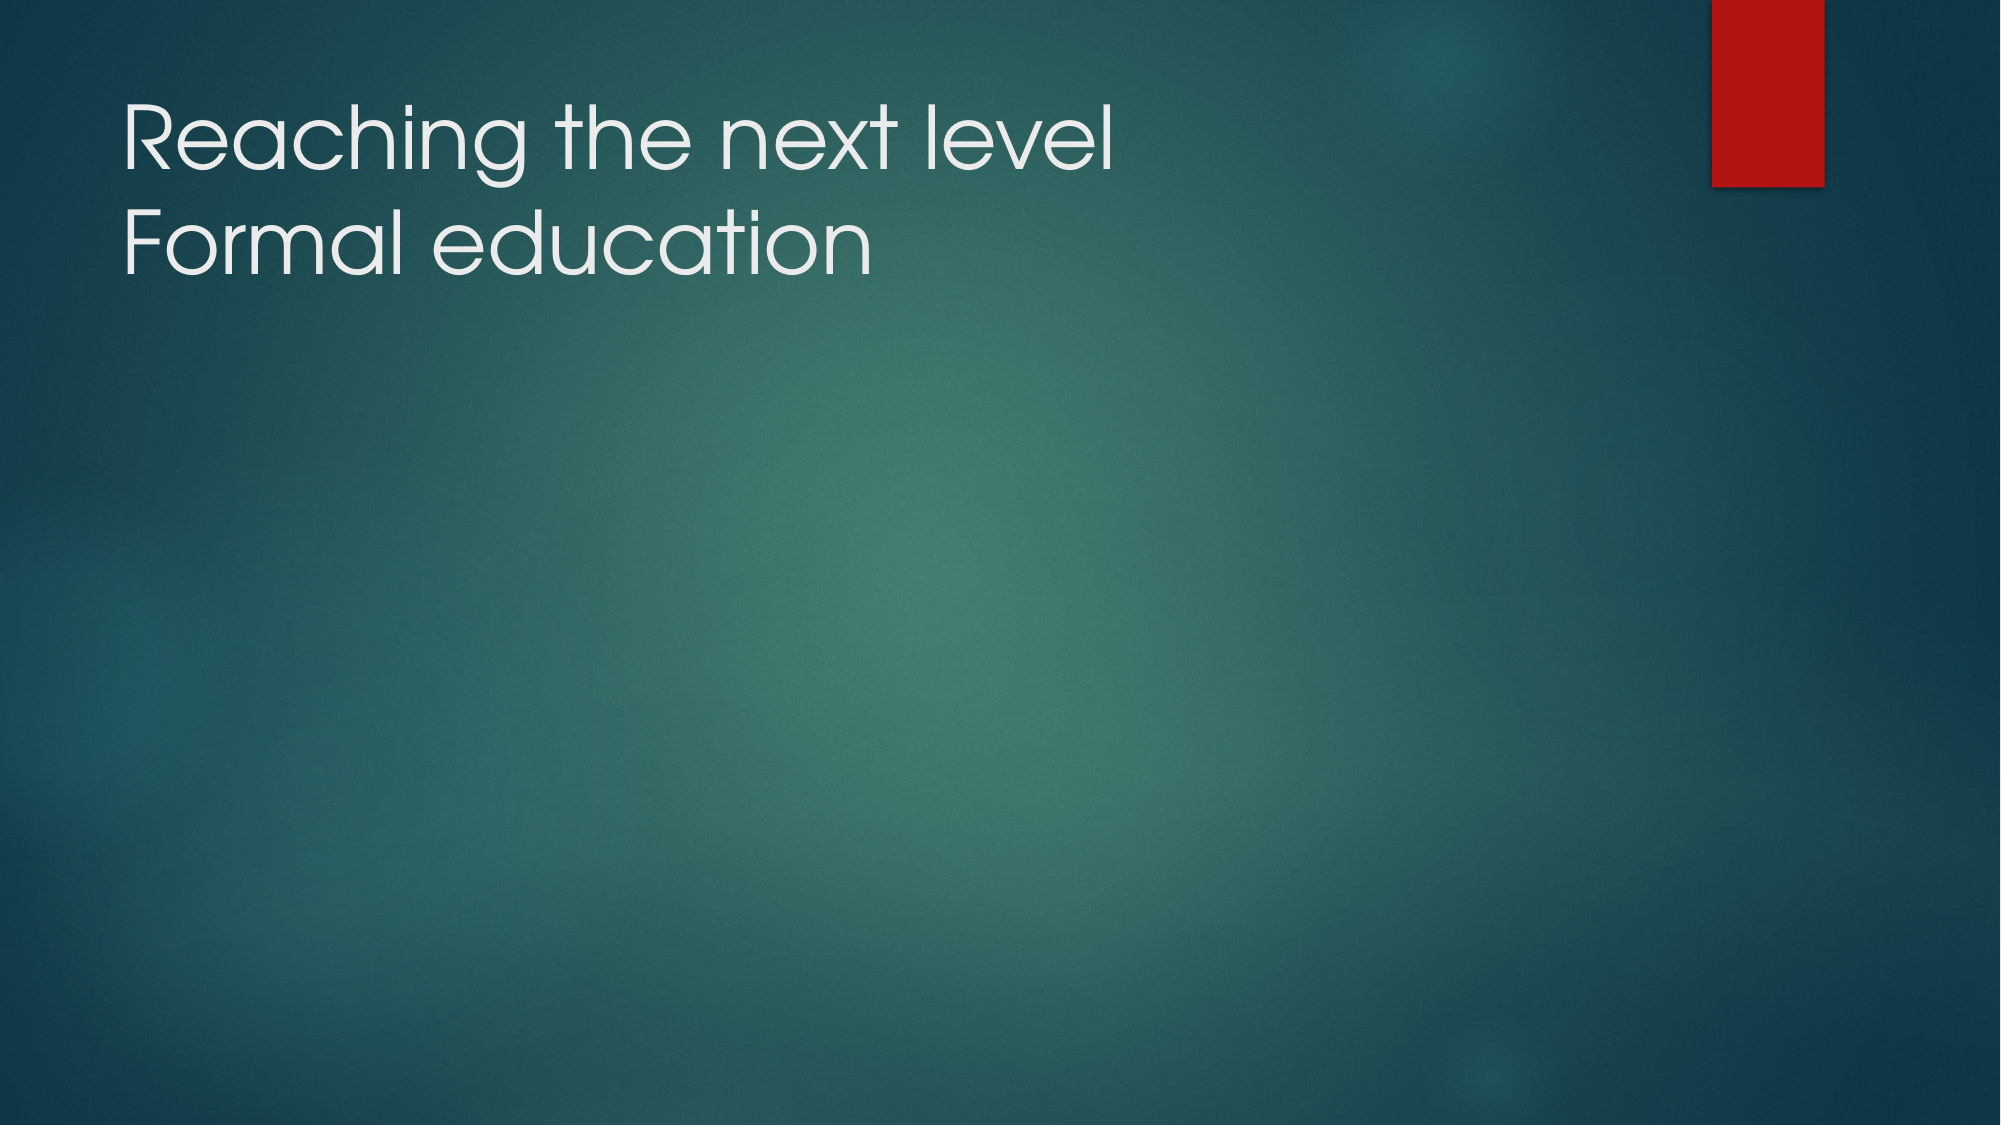

# Reaching the next level Formal education